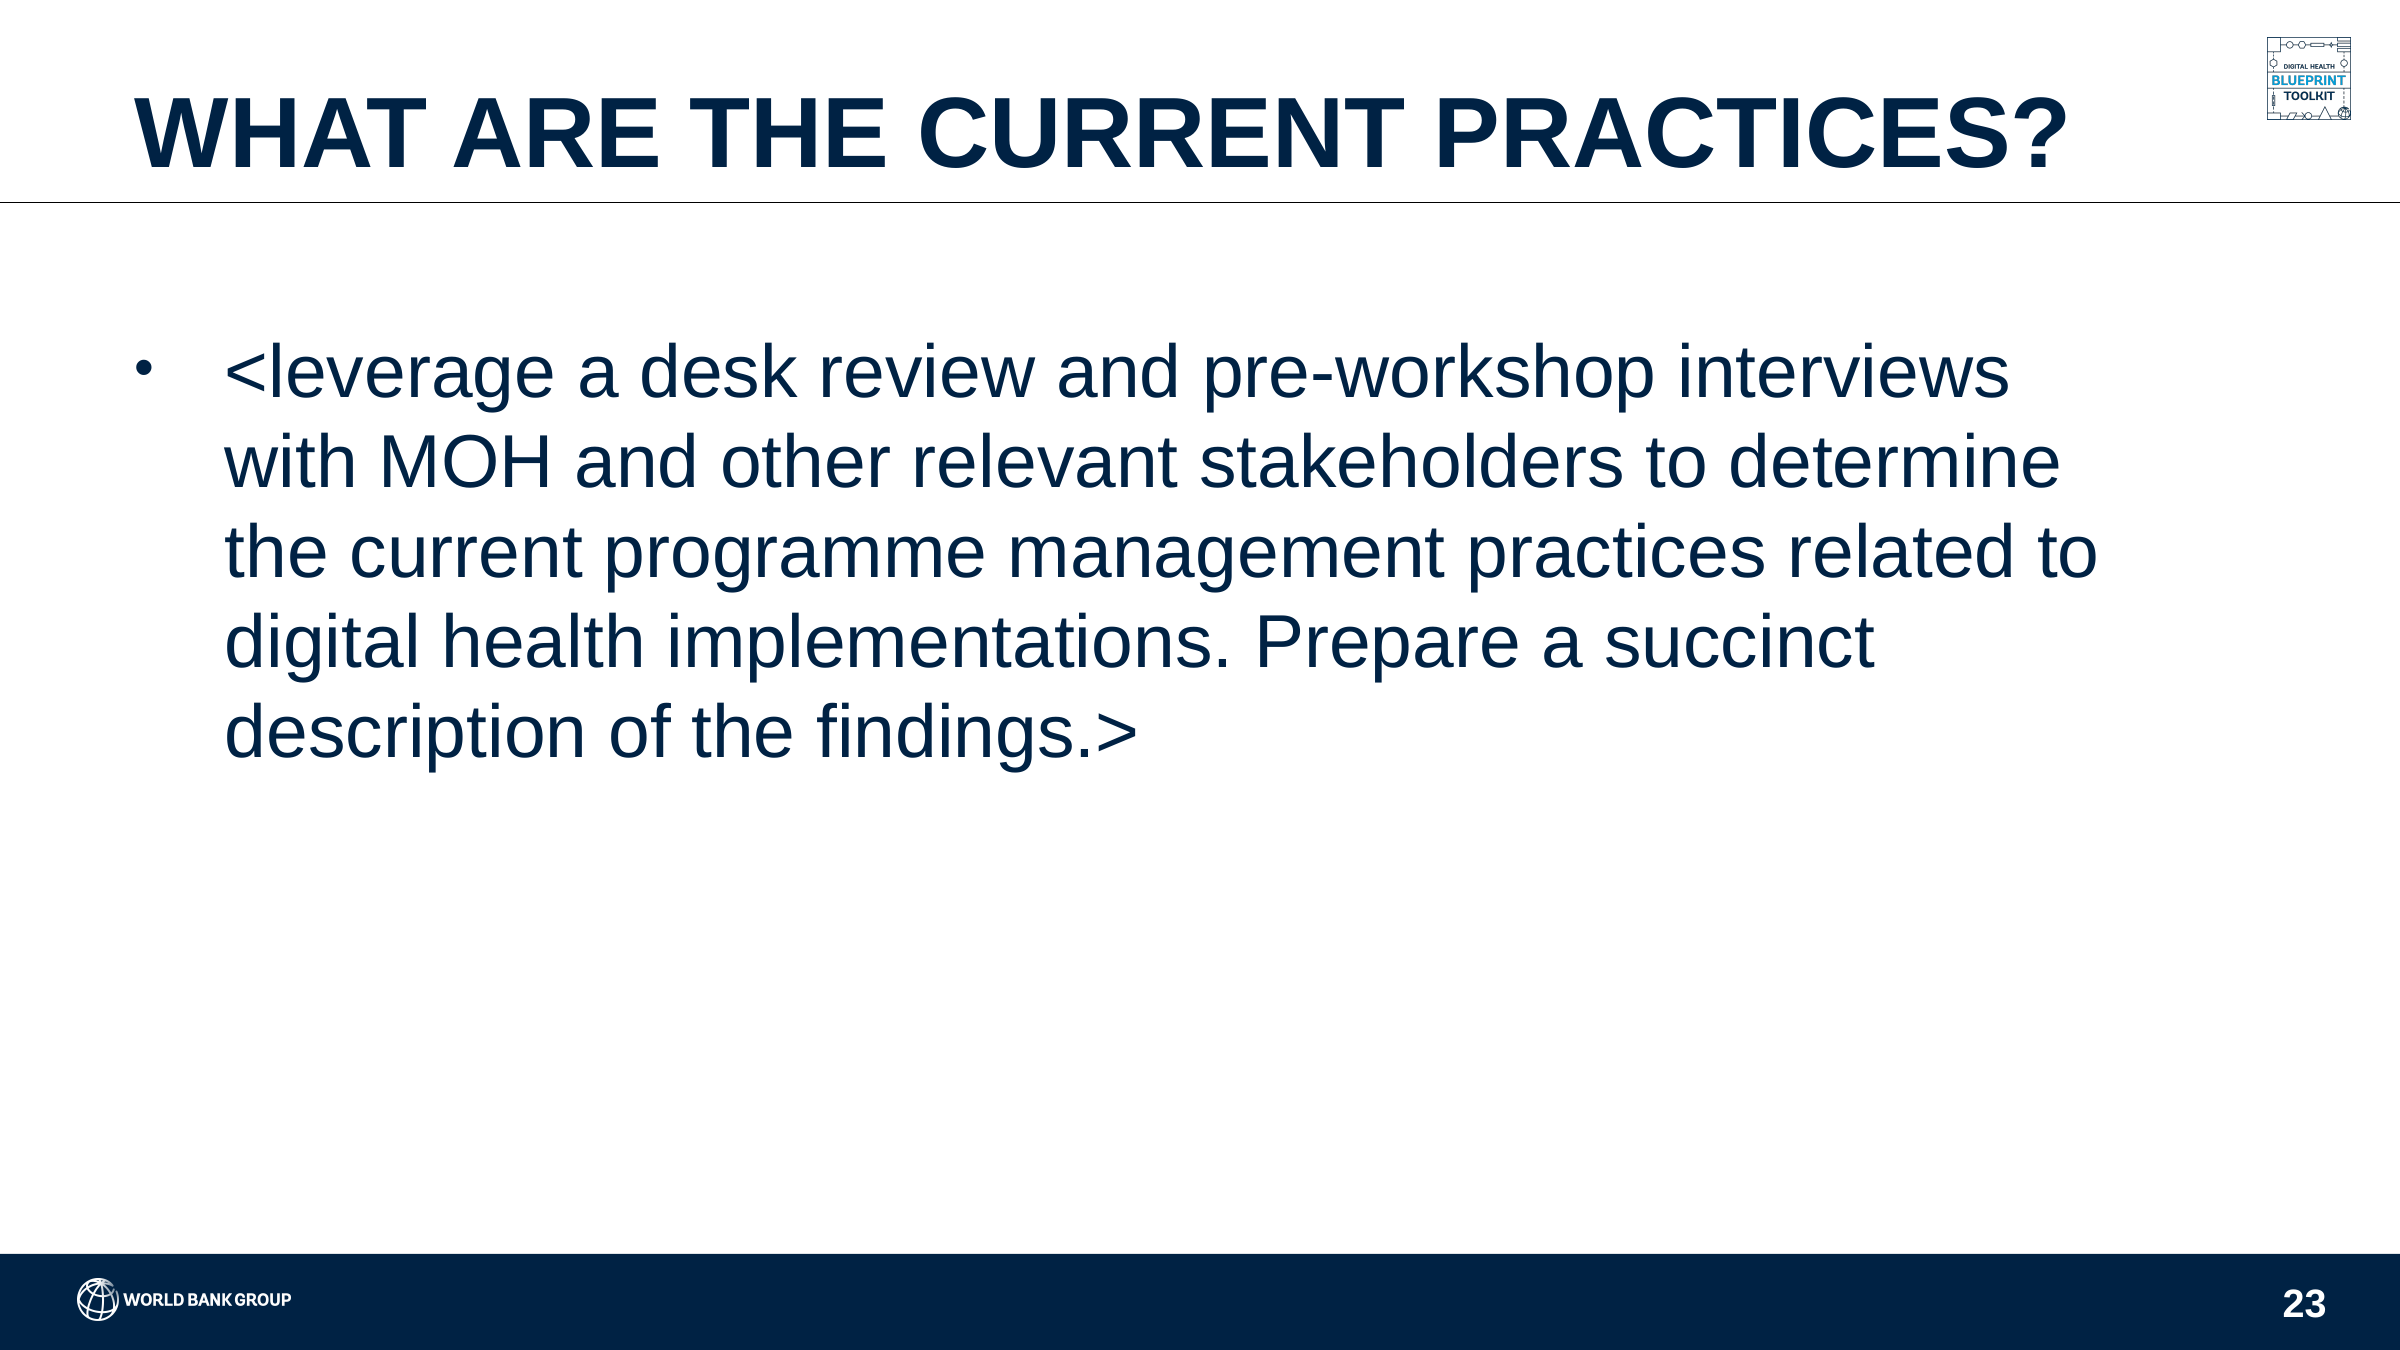

# WHAT ARE THE CURRENT PRACTICES?
<leverage a desk review and pre-workshop interviews with MOH and other relevant stakeholders to determine the current programme management practices related to digital health implementations. Prepare a succinct description of the findings.>
23